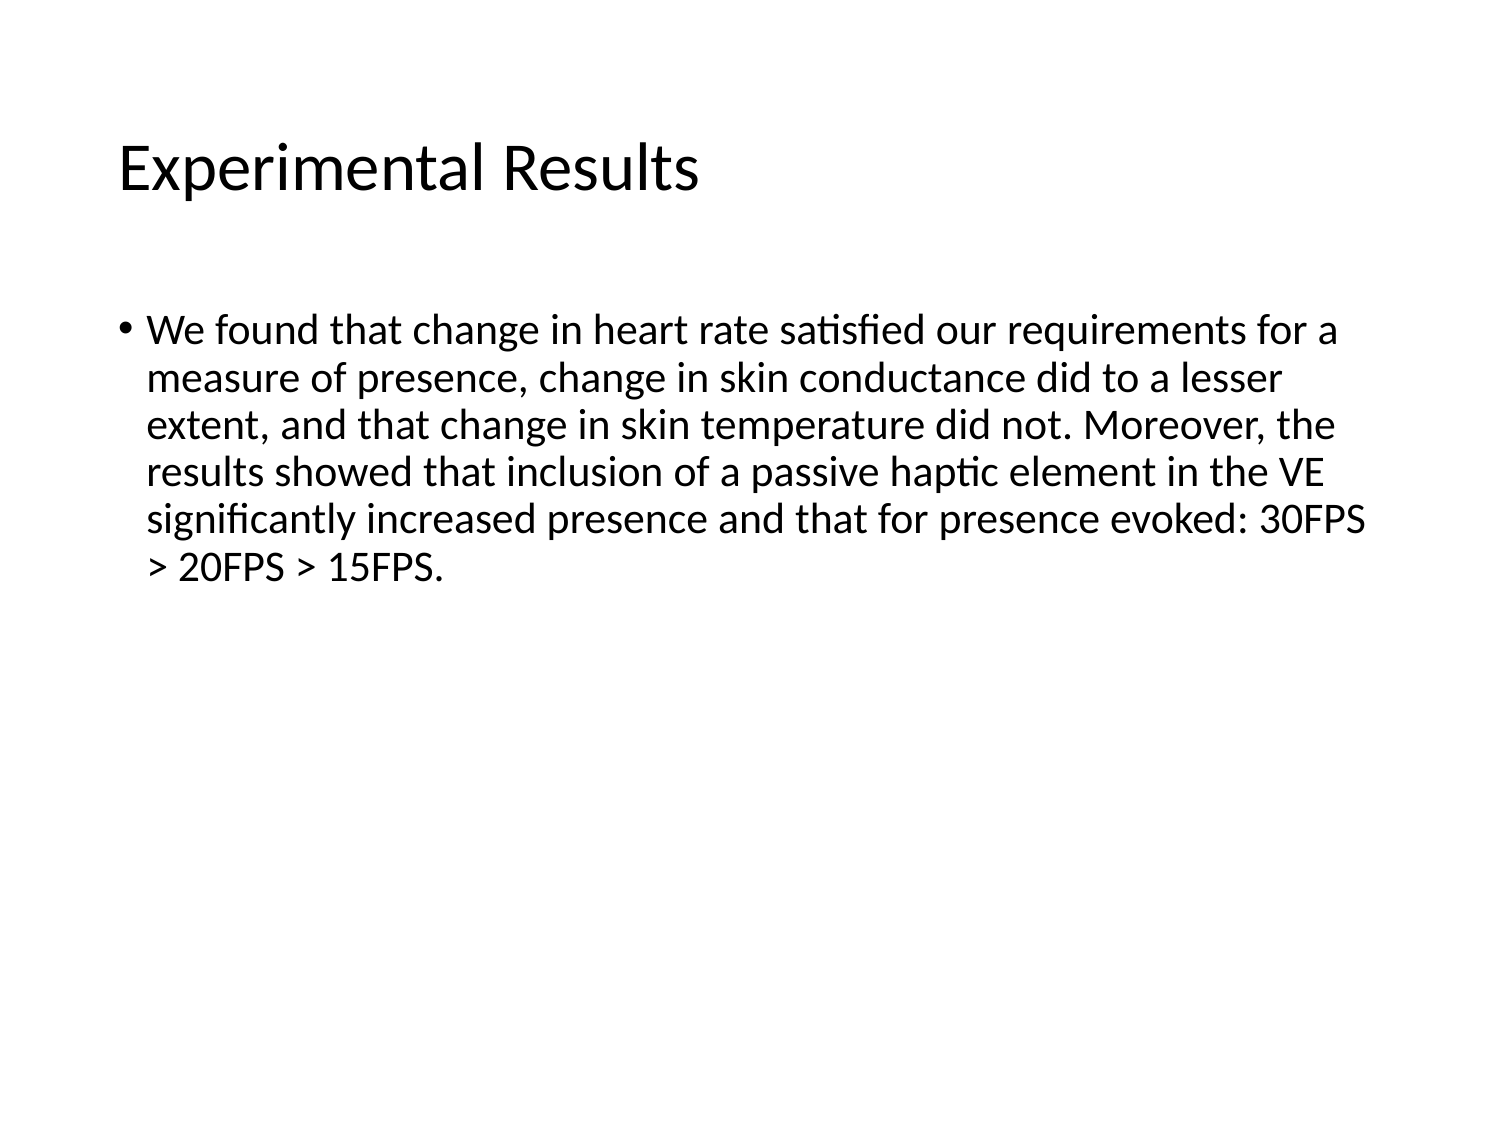

# Experimental Results
We found that change in heart rate satisfied our requirements for a measure of presence, change in skin conductance did to a lesser extent, and that change in skin temperature did not. Moreover, the results showed that inclusion of a passive haptic element in the VE significantly increased presence and that for presence evoked: 30FPS > 20FPS > 15FPS.